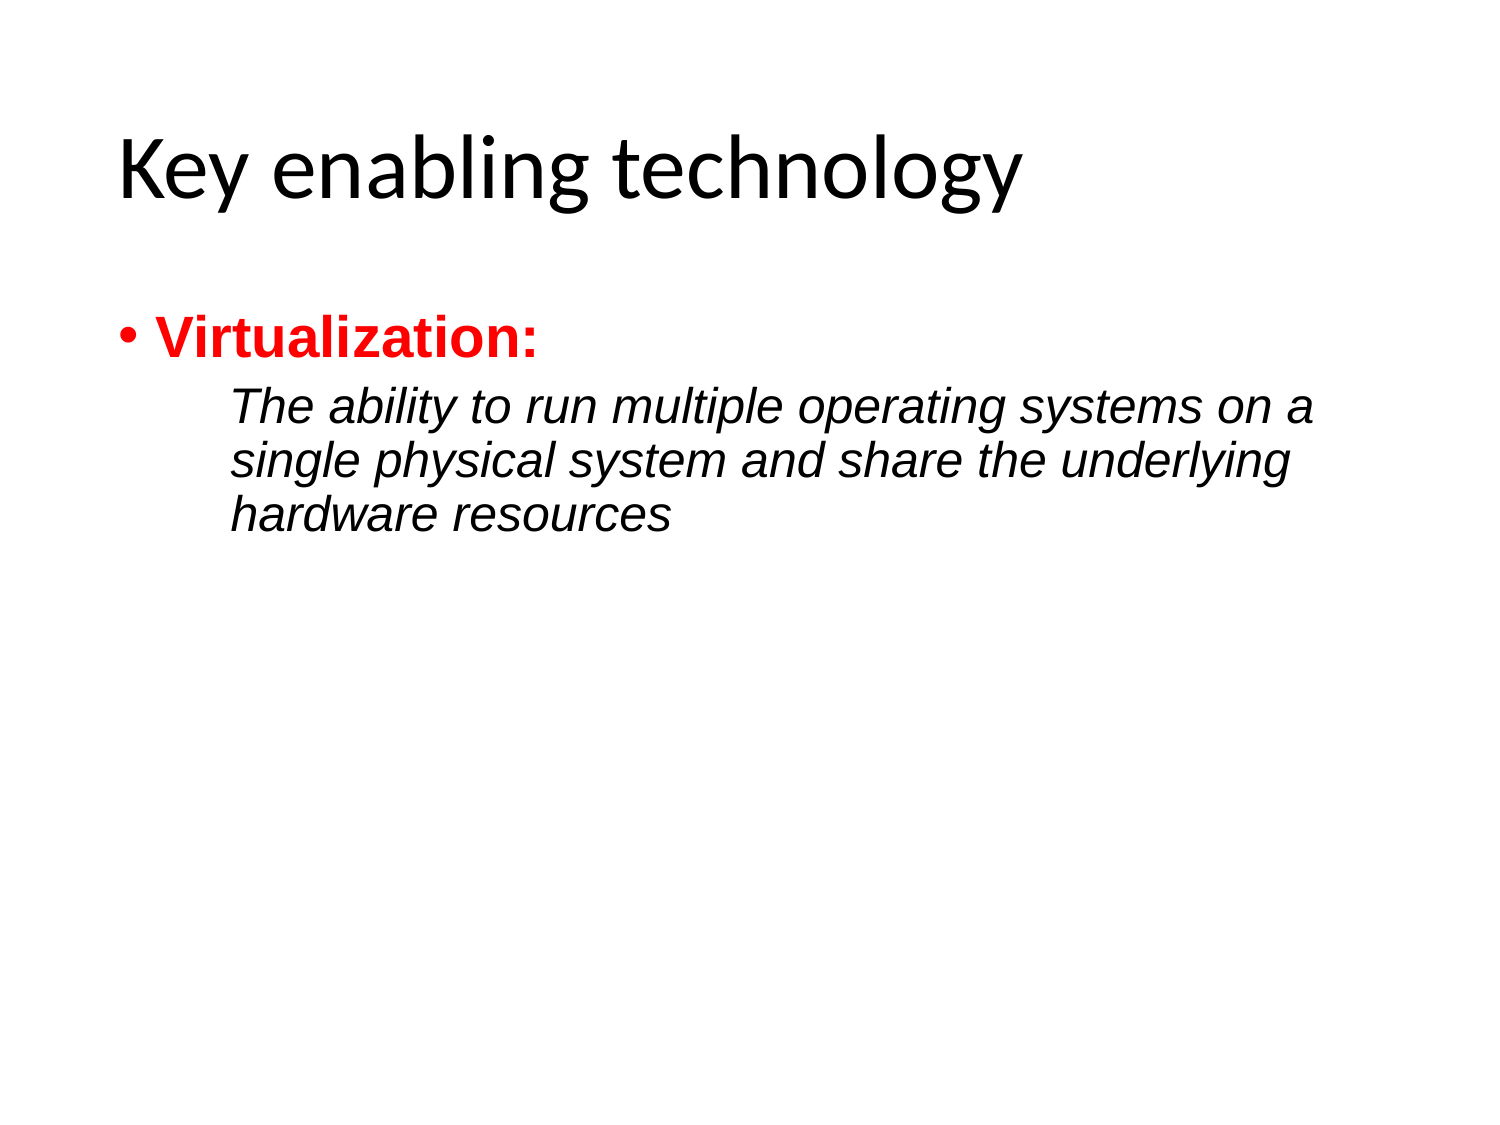

# Key enabling technology
Virtualization:
The ability to run multiple operating systems on a single physical system and share the underlying hardware resources